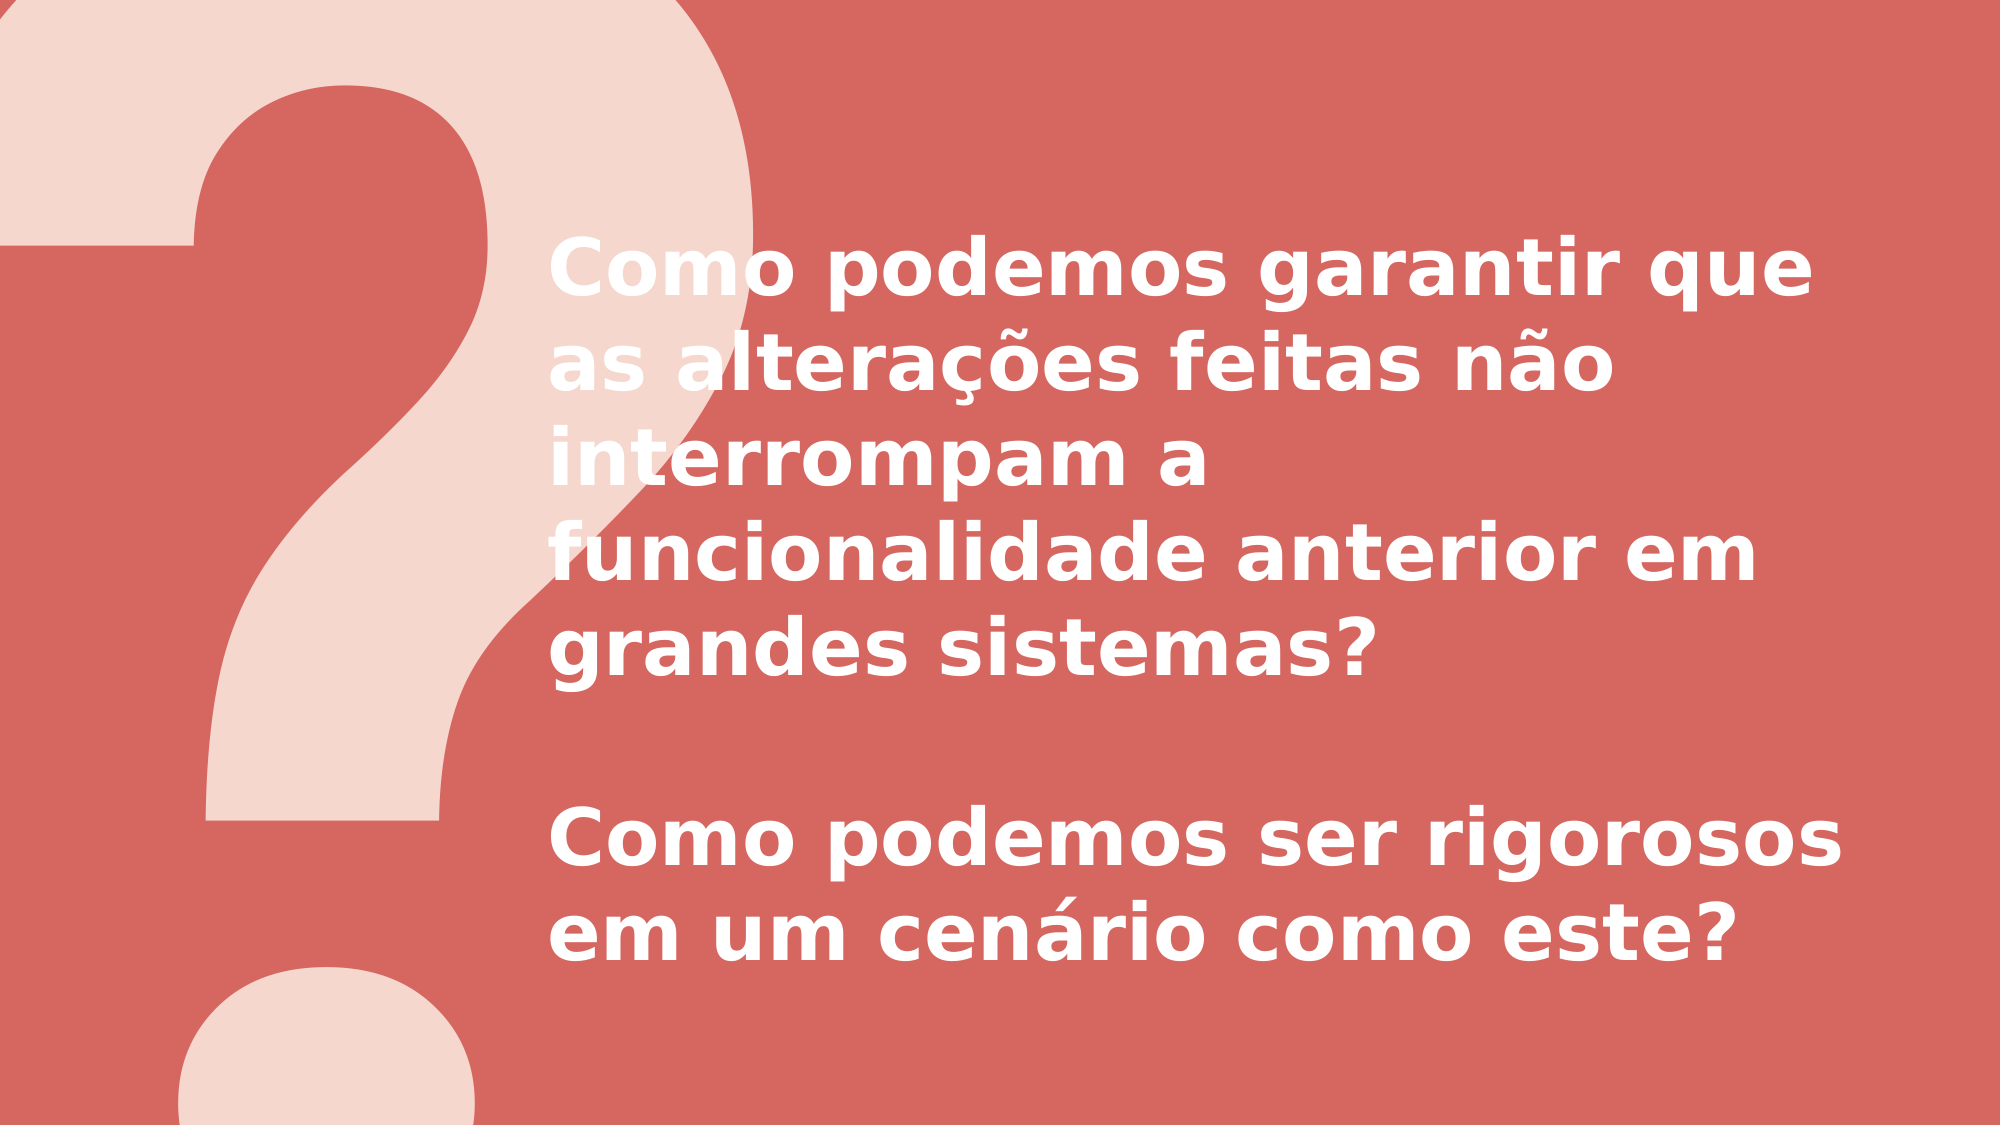

?
Como podemos garantir que as alterações feitas não interrompam a funcionalidade anterior em grandes sistemas?

Como podemos ser rigorosos em um cenário como este?